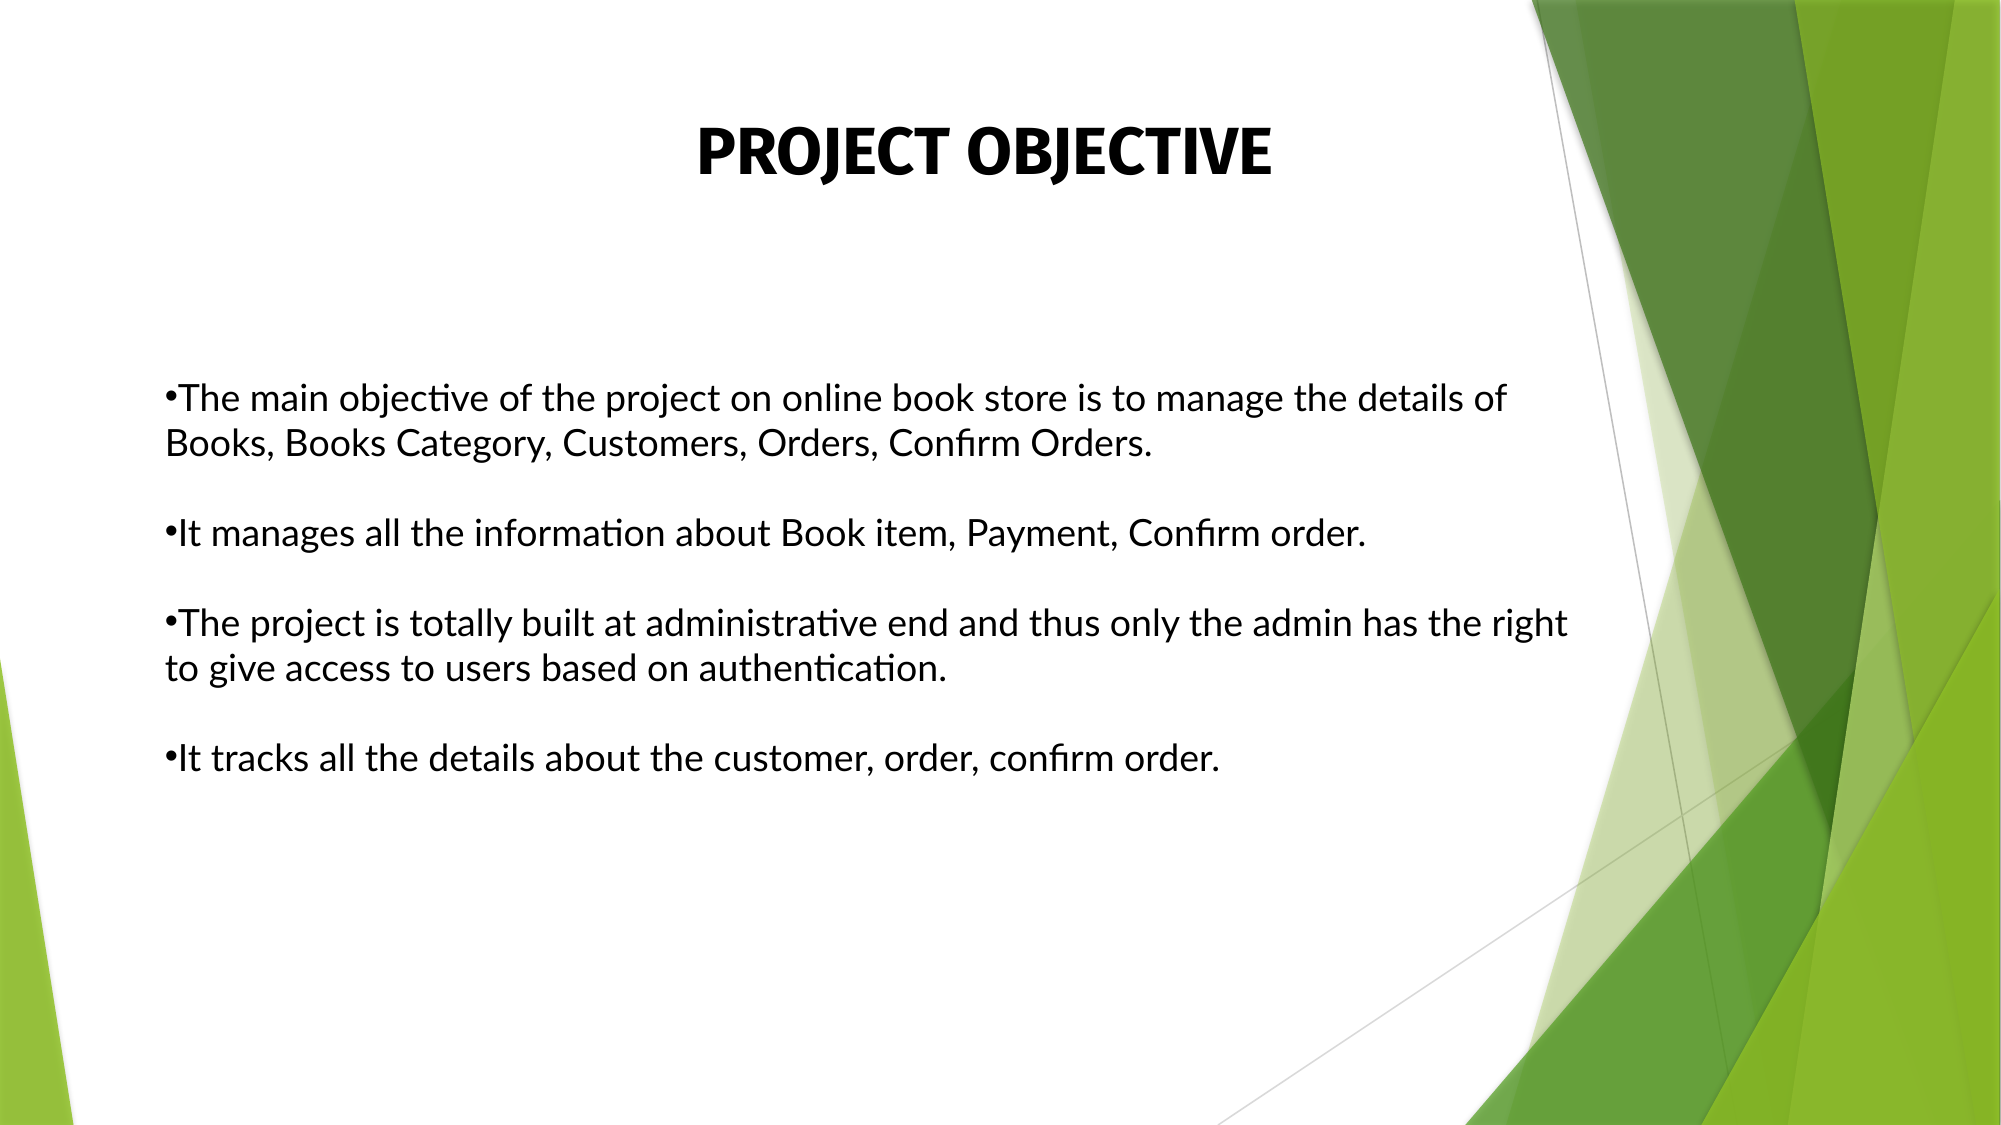

PROJECT OBJECTIVE
The main objective of the project on online book store is to manage the details of Books, Books Category, Customers, Orders, Confirm Orders.

It manages all the information about Book item, Payment, Confirm order.

The project is totally built at administrative end and thus only the admin has the right to give access to users based on authentication.

It tracks all the details about the customer, order, confirm order.